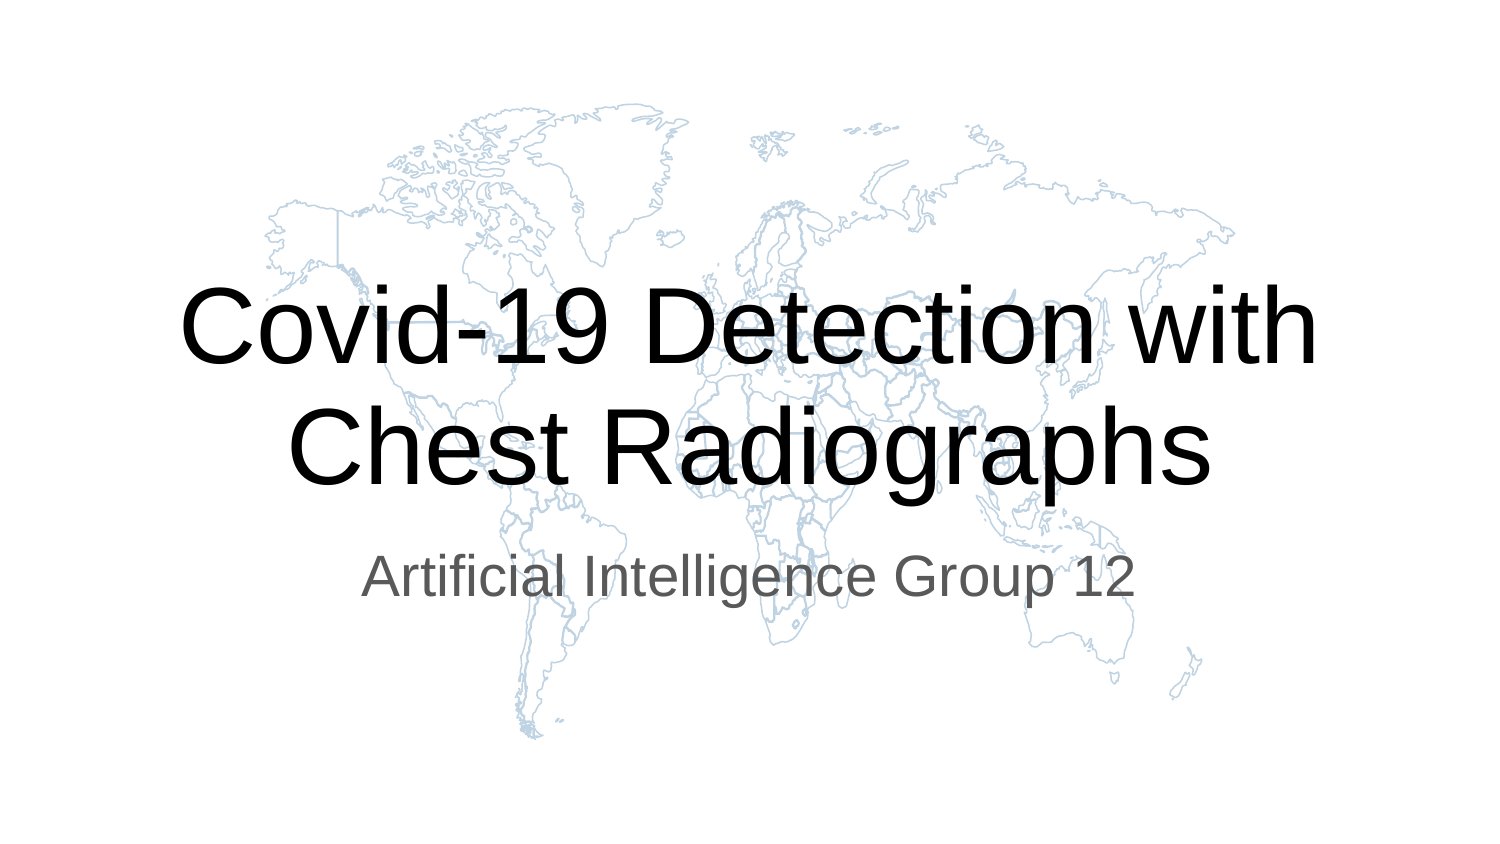

# Covid-19 Detection with Chest Radiographs
Artificial Intelligence Group 12